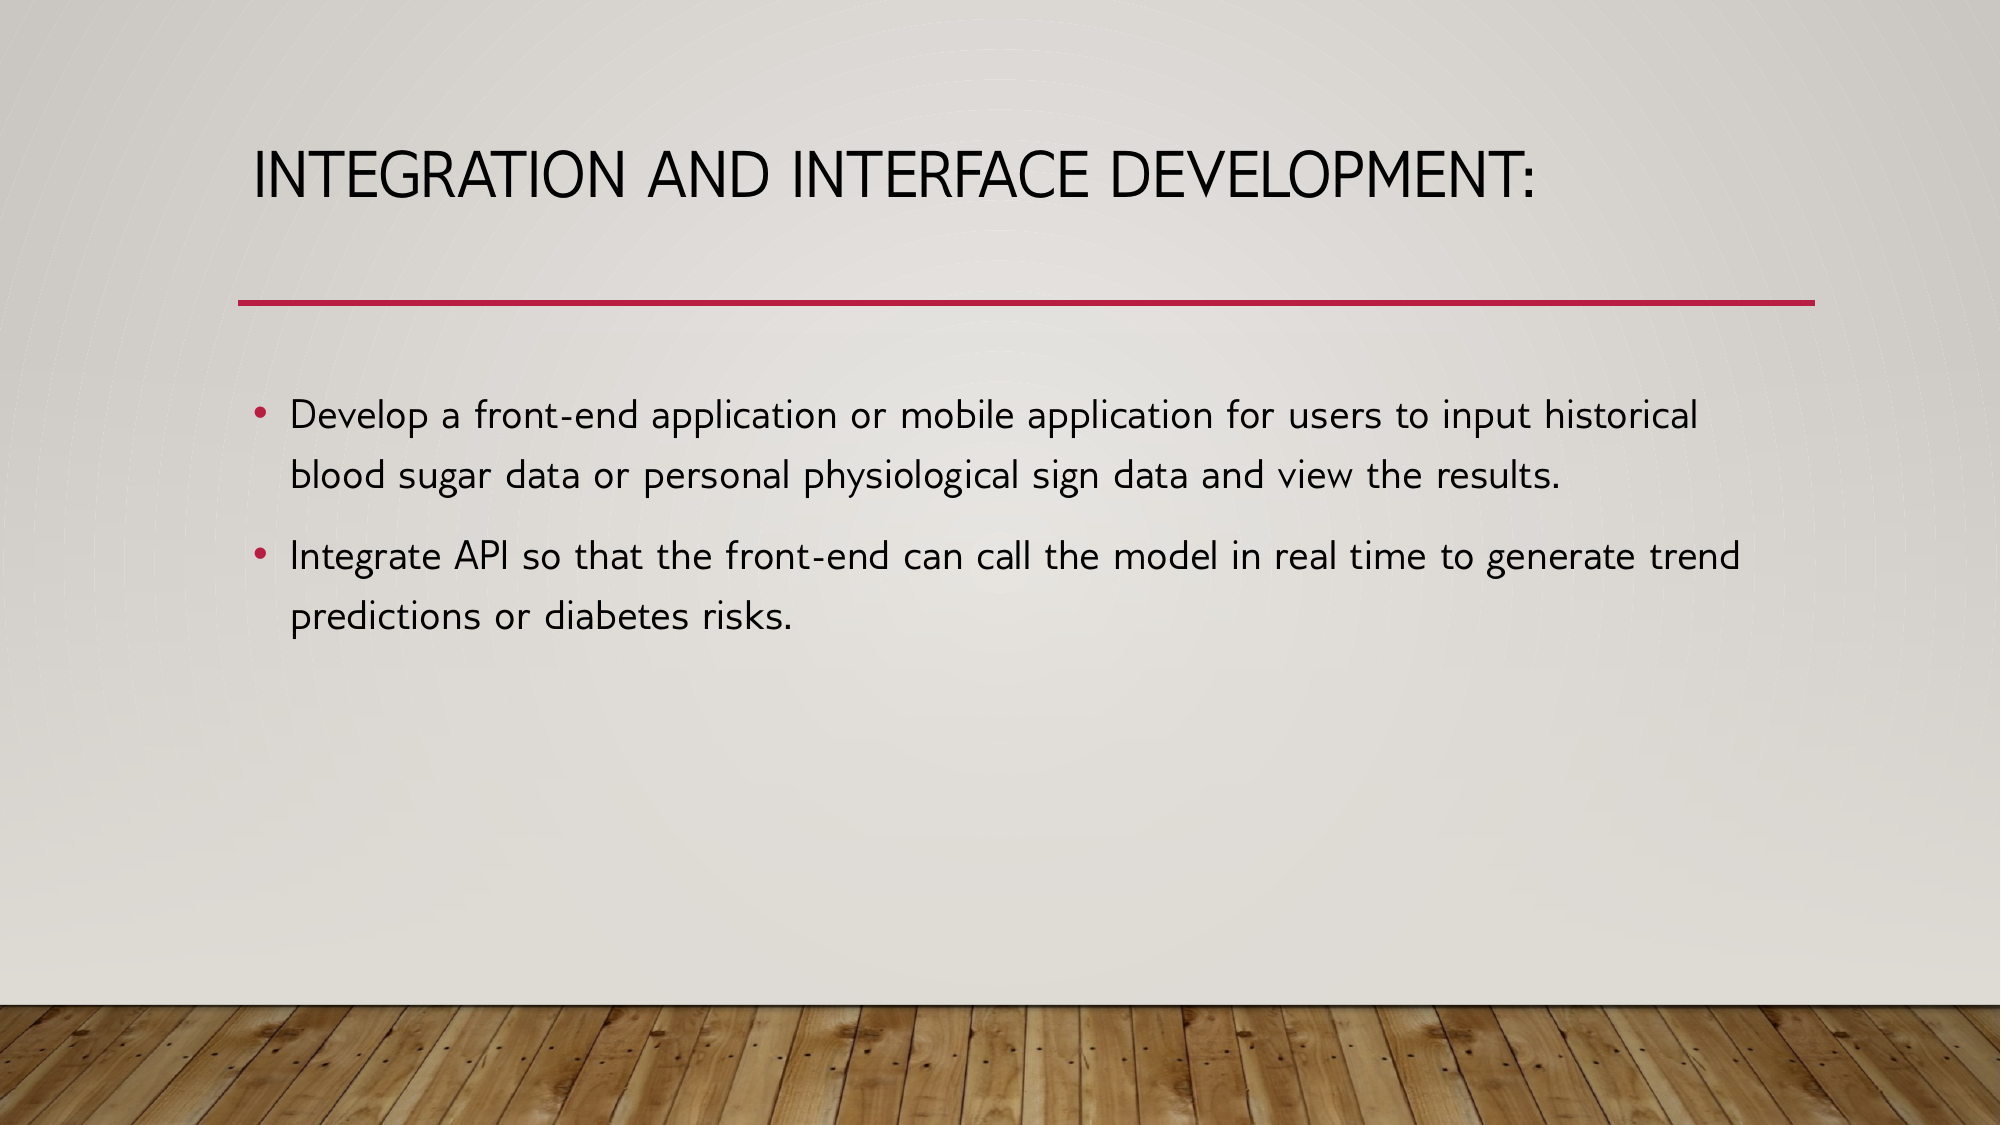

# Integration and interface development:
Develop a front-end application or mobile application for users to input historical blood sugar data or personal physiological sign data and view the results.
Integrate API so that the front-end can call the model in real time to generate trend predictions or diabetes risks.